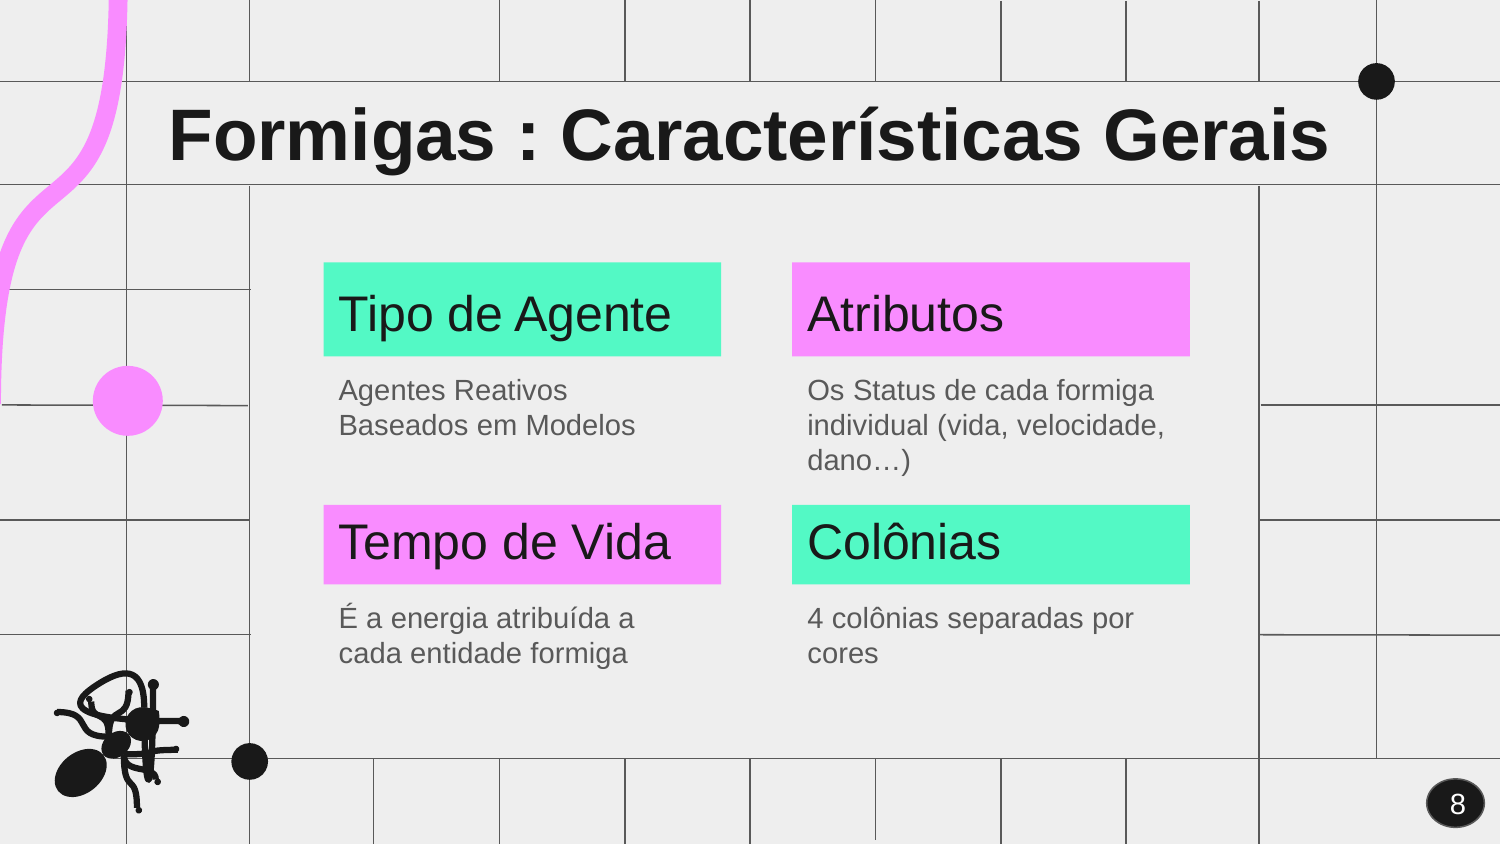

# Formigas : Características Gerais
Tipo de Agente
Atributos
Agentes Reativos  Baseados em Modelos
Os Status de cada formiga individual (vida, velocidade, dano…)
Tempo de Vida
Colônias
É a energia atribuída a  cada entidade formiga
4 colônias separadas por cores
8